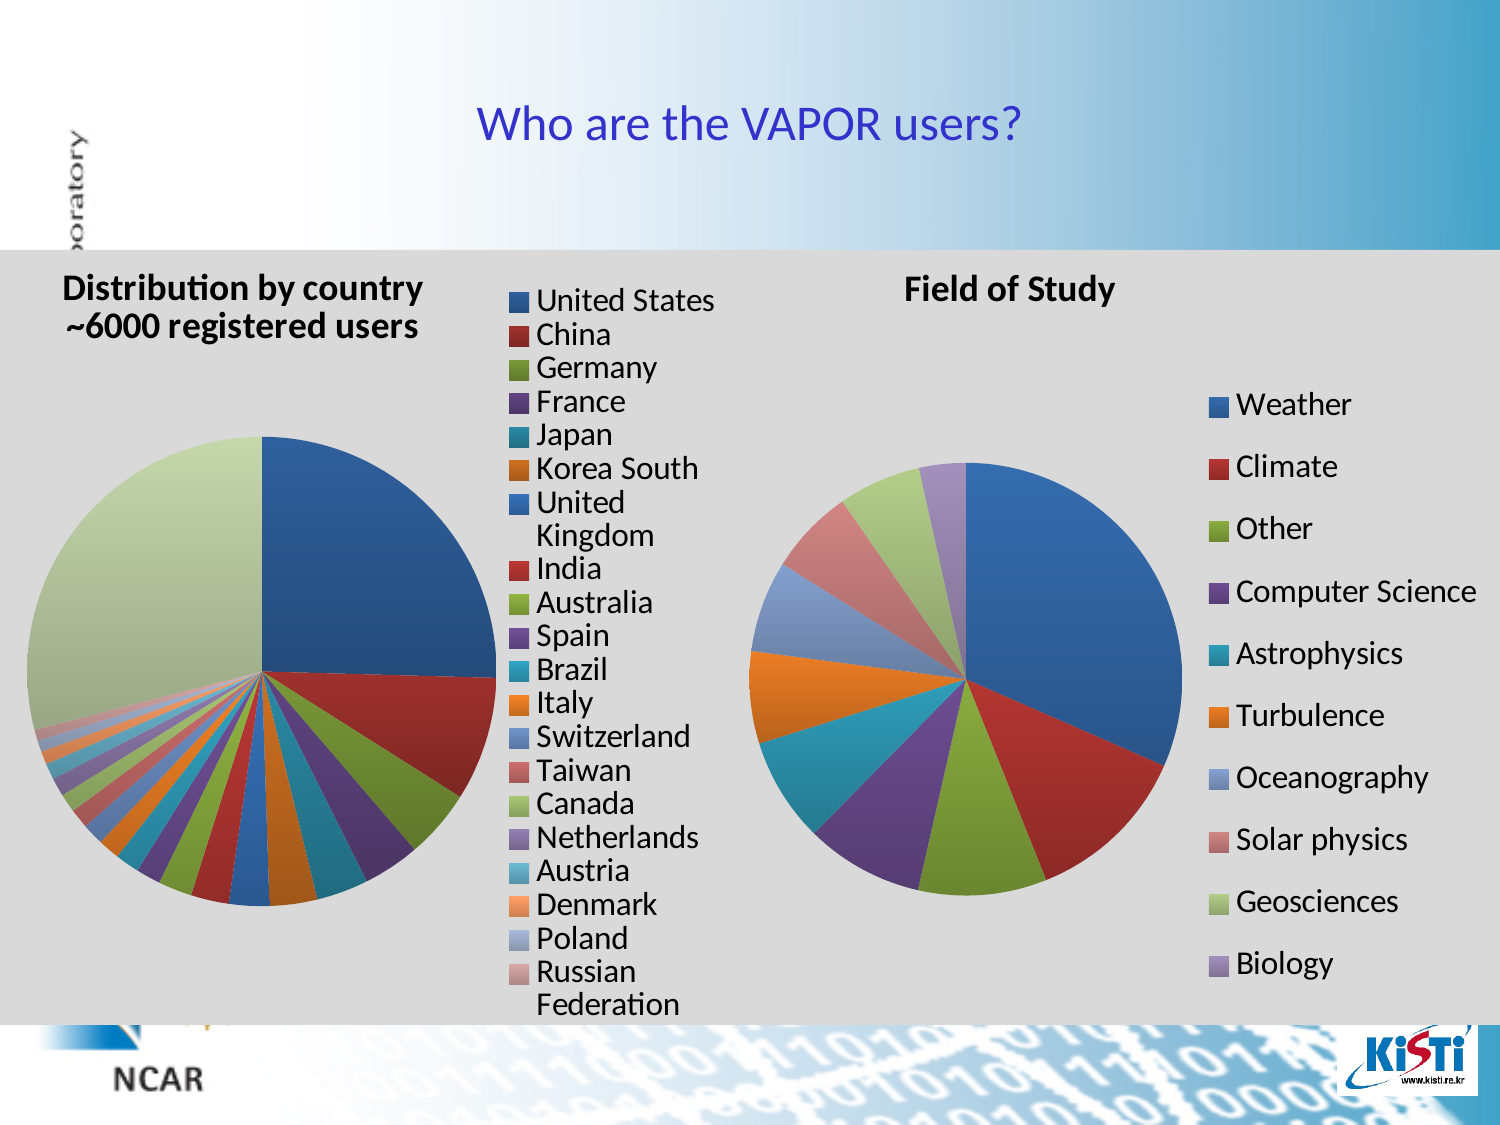

# Who are the VAPOR users?

### Chart: Distribution by country
~6000 registered users

| Category |  |
|---|---|
| United States | 1272.0 |
| China | 427.0 |
| Germany | 237.0 |
| France | 195.0 |
| Japan | 179.0 |
| Korea South | 164.0 |
| United Kingdom | 139.0 |
| India | 131.0 |
| Australia | 116.0 |
| Spain | 85.0 |
| Brazil | 83.0 |
| Italy | 75.0 |
| Switzerland | 74.0 |
| Taiwan | 67.0 |
| Canada | 64.0 |
| Netherlands | 64.0 |
| Austria | 55.0 |
| Denmark | 45.0 |
| Poland | 40.0 |
| Russian Federation | 38.0 |
| Other | 1450.0 |

### Chart: Field of Study

| Category | Count |
|---|---|
| Weather | 1114.0 |
| Climate | 437.0 |
| Other | 339.0 |
| Computer Science | 311.0 |
| Astrophysics | 276.0 |
| Turbulence | 243.0 |
| Oceanography | 242.0 |
| Solar physics | 226.0 |
| Geosciences | 218.0 |
| Biology | 123.0 |